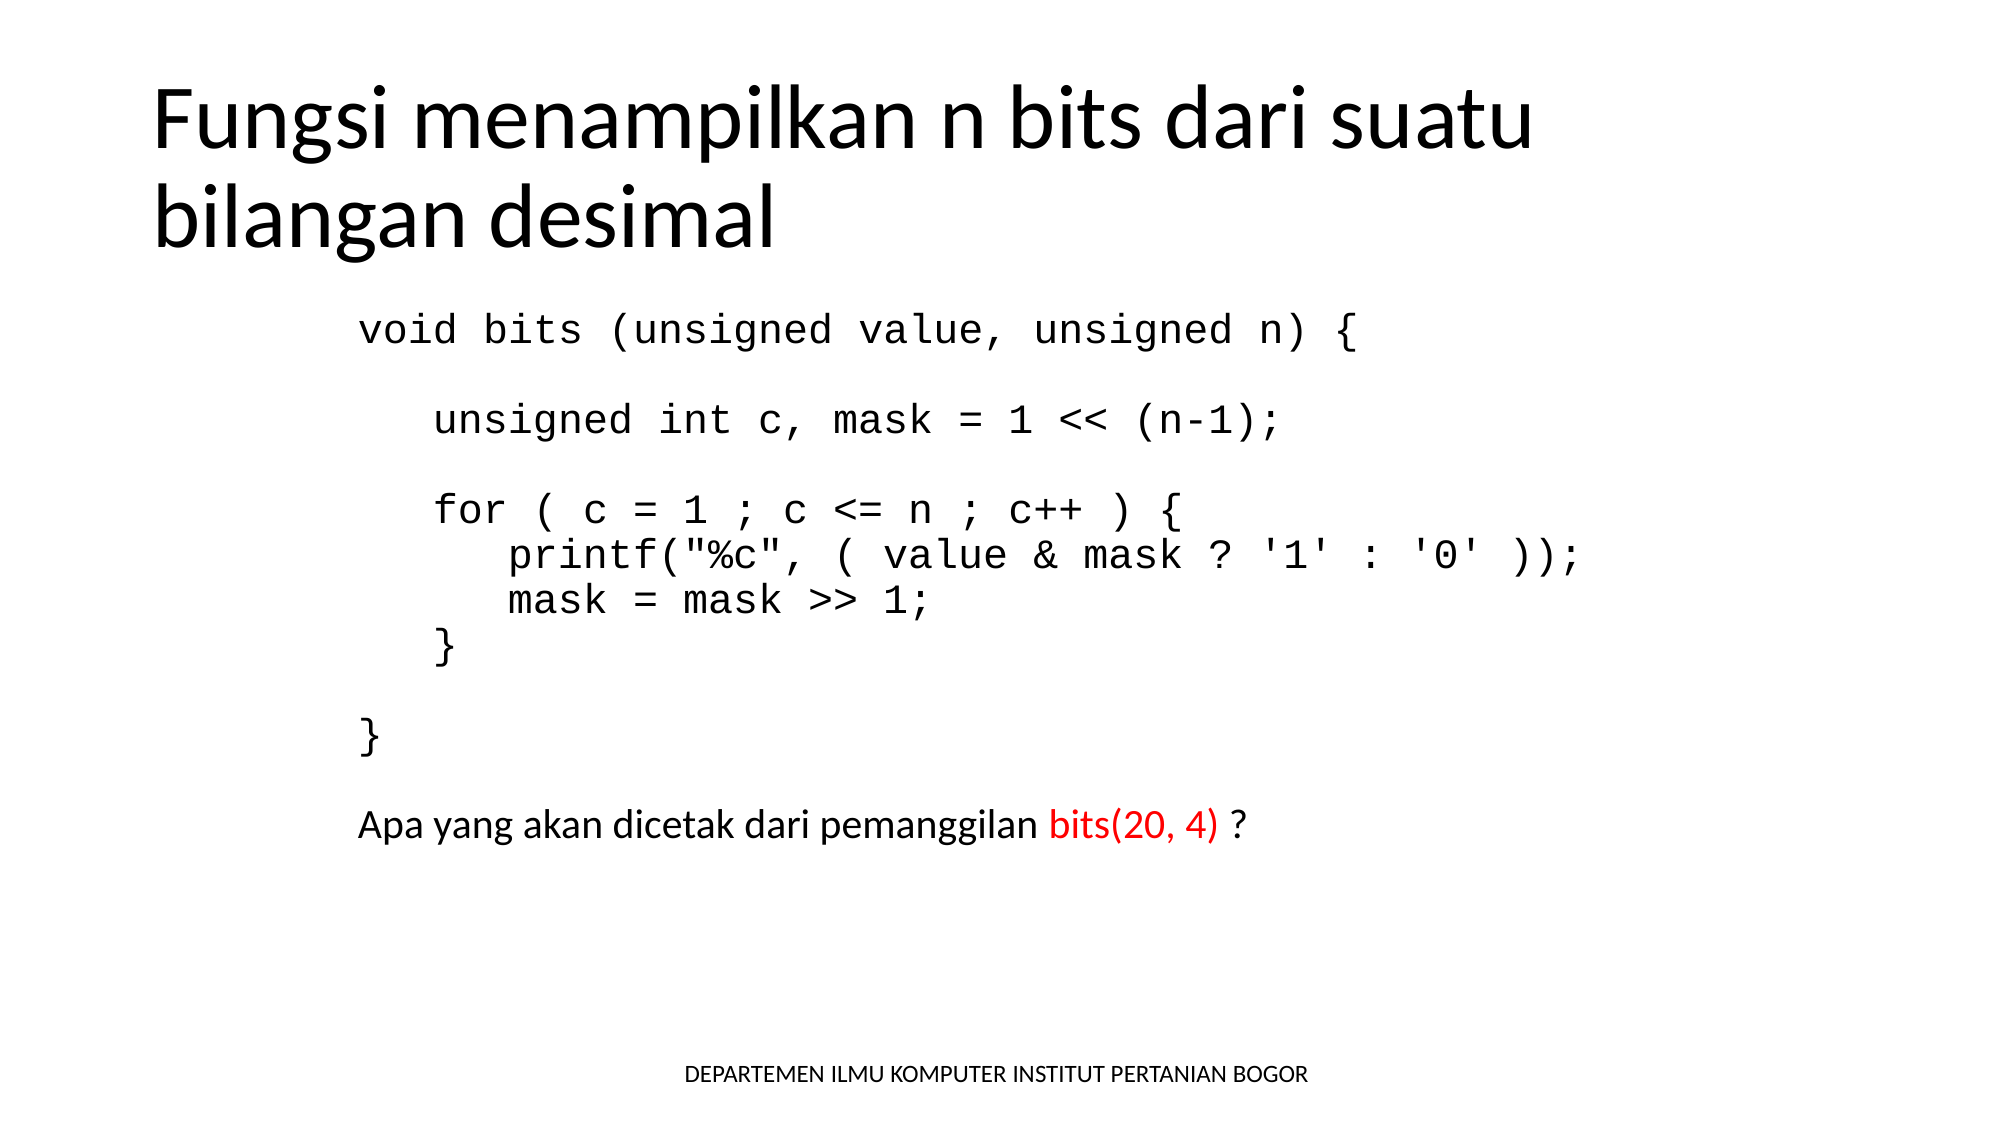

# Fungsi menampilkan n bits dari suatu bilangan desimal
void bits (unsigned value, unsigned n) {

   unsigned int c, mask = 1 << (n-1);

   for ( c = 1 ; c <= n ; c++ ) {
      printf("%c", ( value & mask ? '1' : '0' ));
      mask = mask >> 1;
   }

}

Apa yang akan dicetak dari pemanggilan bits(20, 4) ?
DEPARTEMEN ILMU KOMPUTER INSTITUT PERTANIAN BOGOR